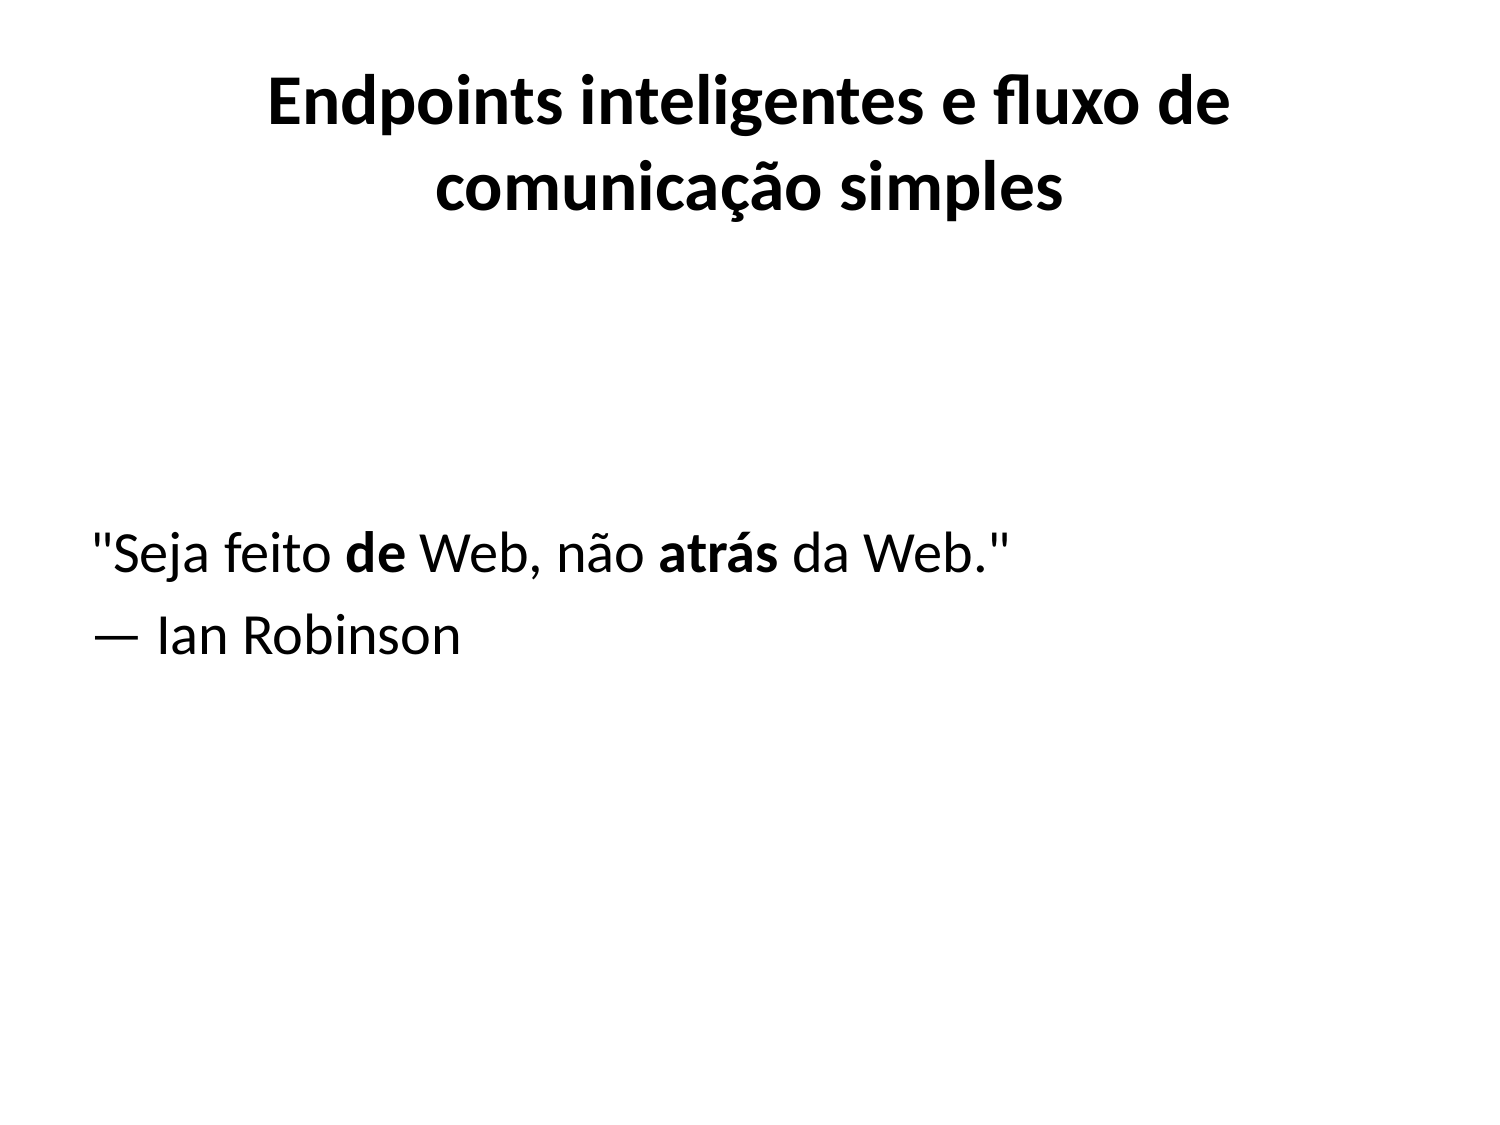

# Endpoints inteligentes e fluxo de comunicação simples

"Seja feito de Web, não atrás da Web."
— Ian Robinson